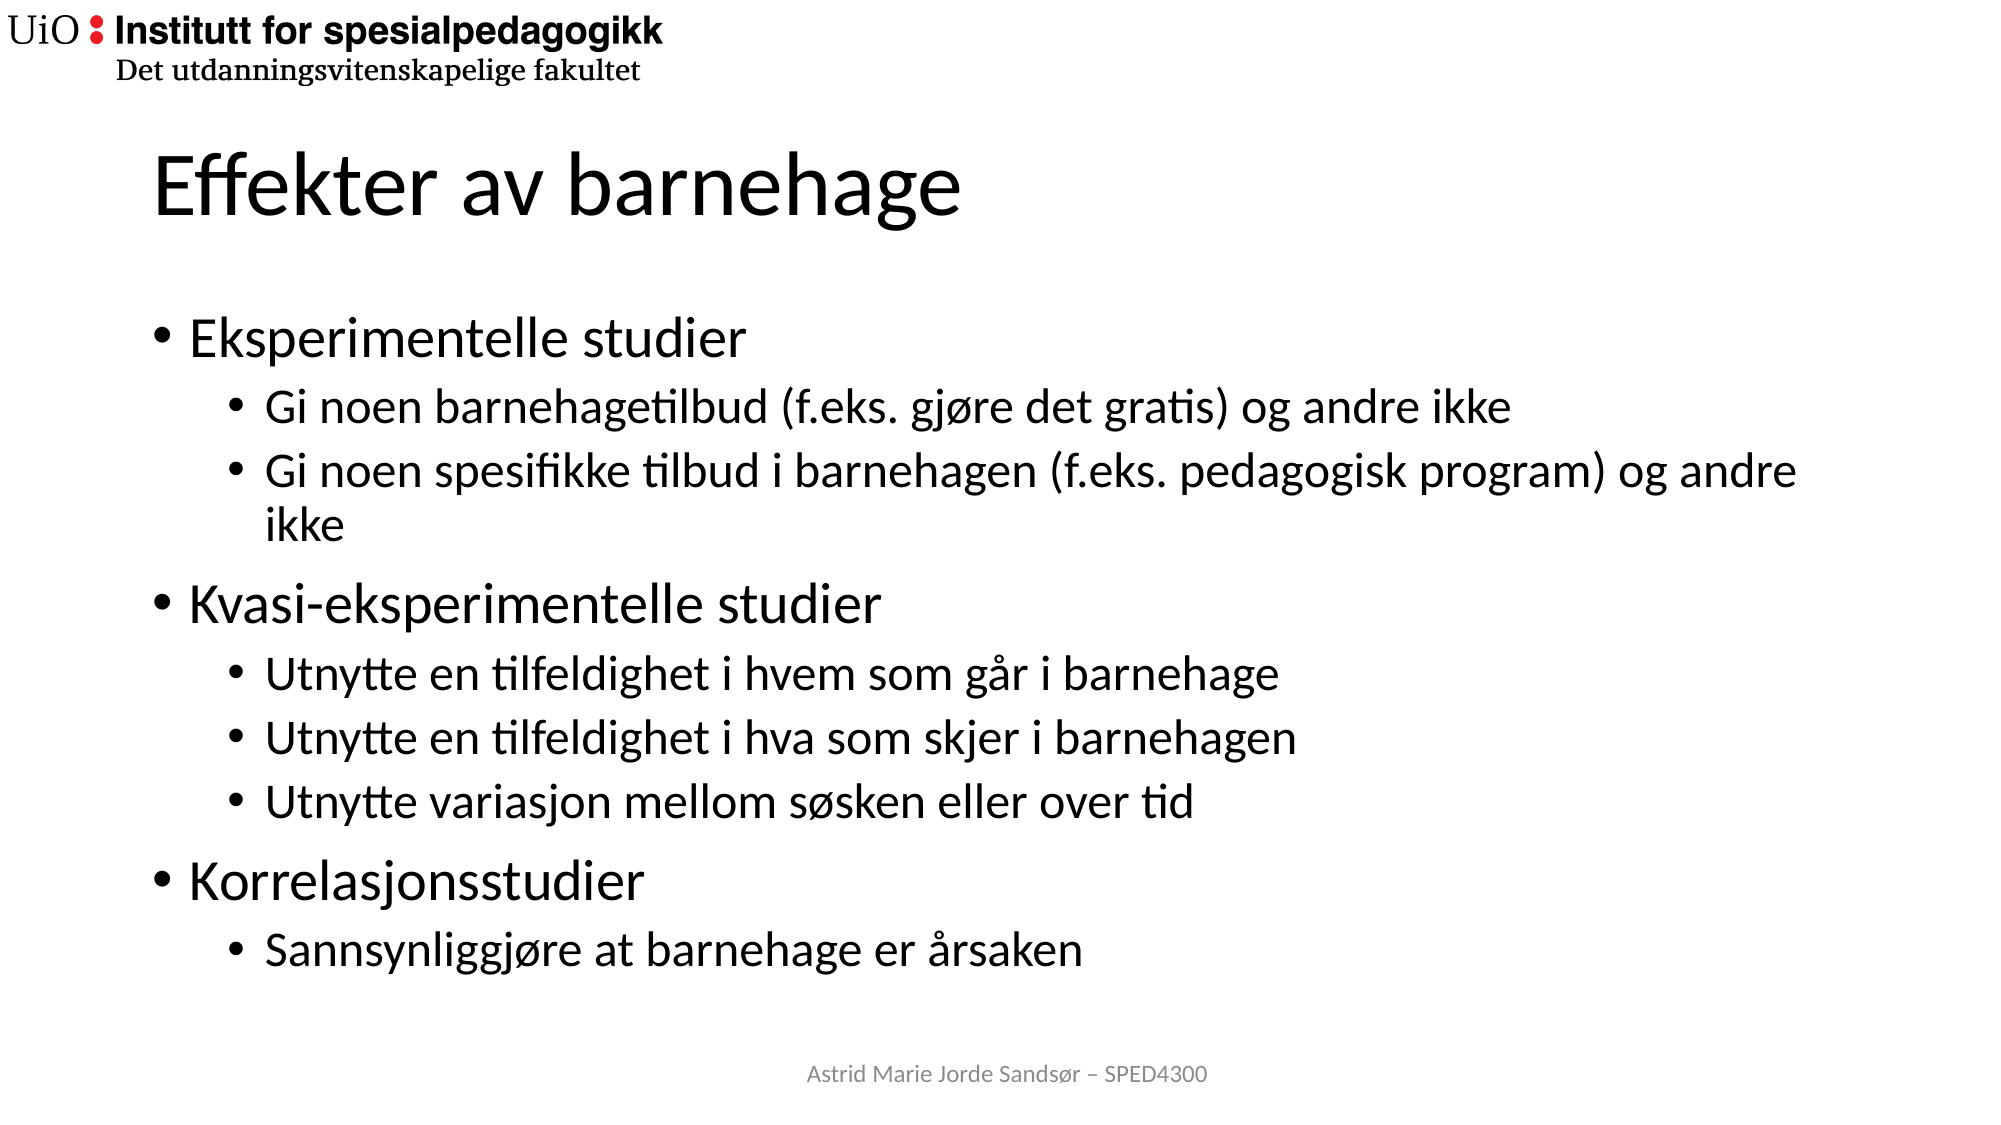

# Effekter av barnehage
Eksperimentelle studier
Gi noen barnehagetilbud (f.eks. gjøre det gratis) og andre ikke
Gi noen spesifikke tilbud i barnehagen (f.eks. pedagogisk program) og andre ikke
Kvasi-eksperimentelle studier
Utnytte en tilfeldighet i hvem som går i barnehage
Utnytte en tilfeldighet i hva som skjer i barnehagen
Utnytte variasjon mellom søsken eller over tid
Korrelasjonsstudier
Sannsynliggjøre at barnehage er årsaken

Astrid Marie Jorde Sandsør – SPED4300